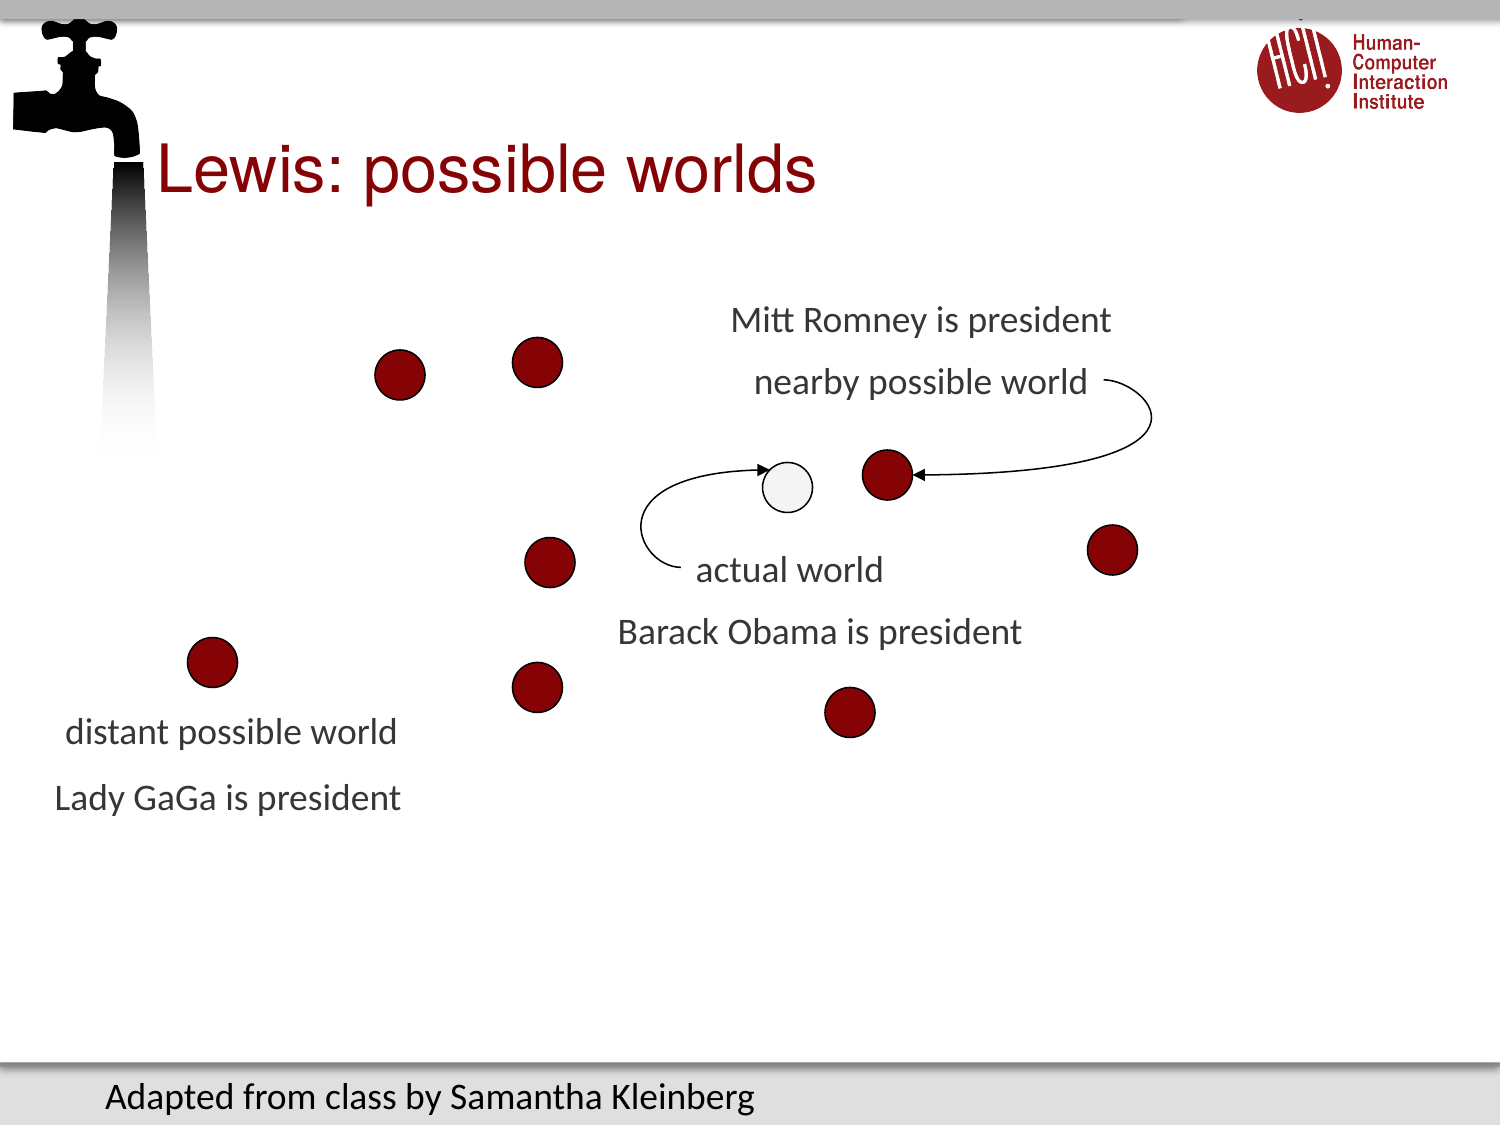

# Lewis: possible worlds
Mitt Romney is president

nearby possible world

actual world
Barack Obama is president

distant possible world
Lady GaGa is president
Adapted from class by Samantha Kleinberg